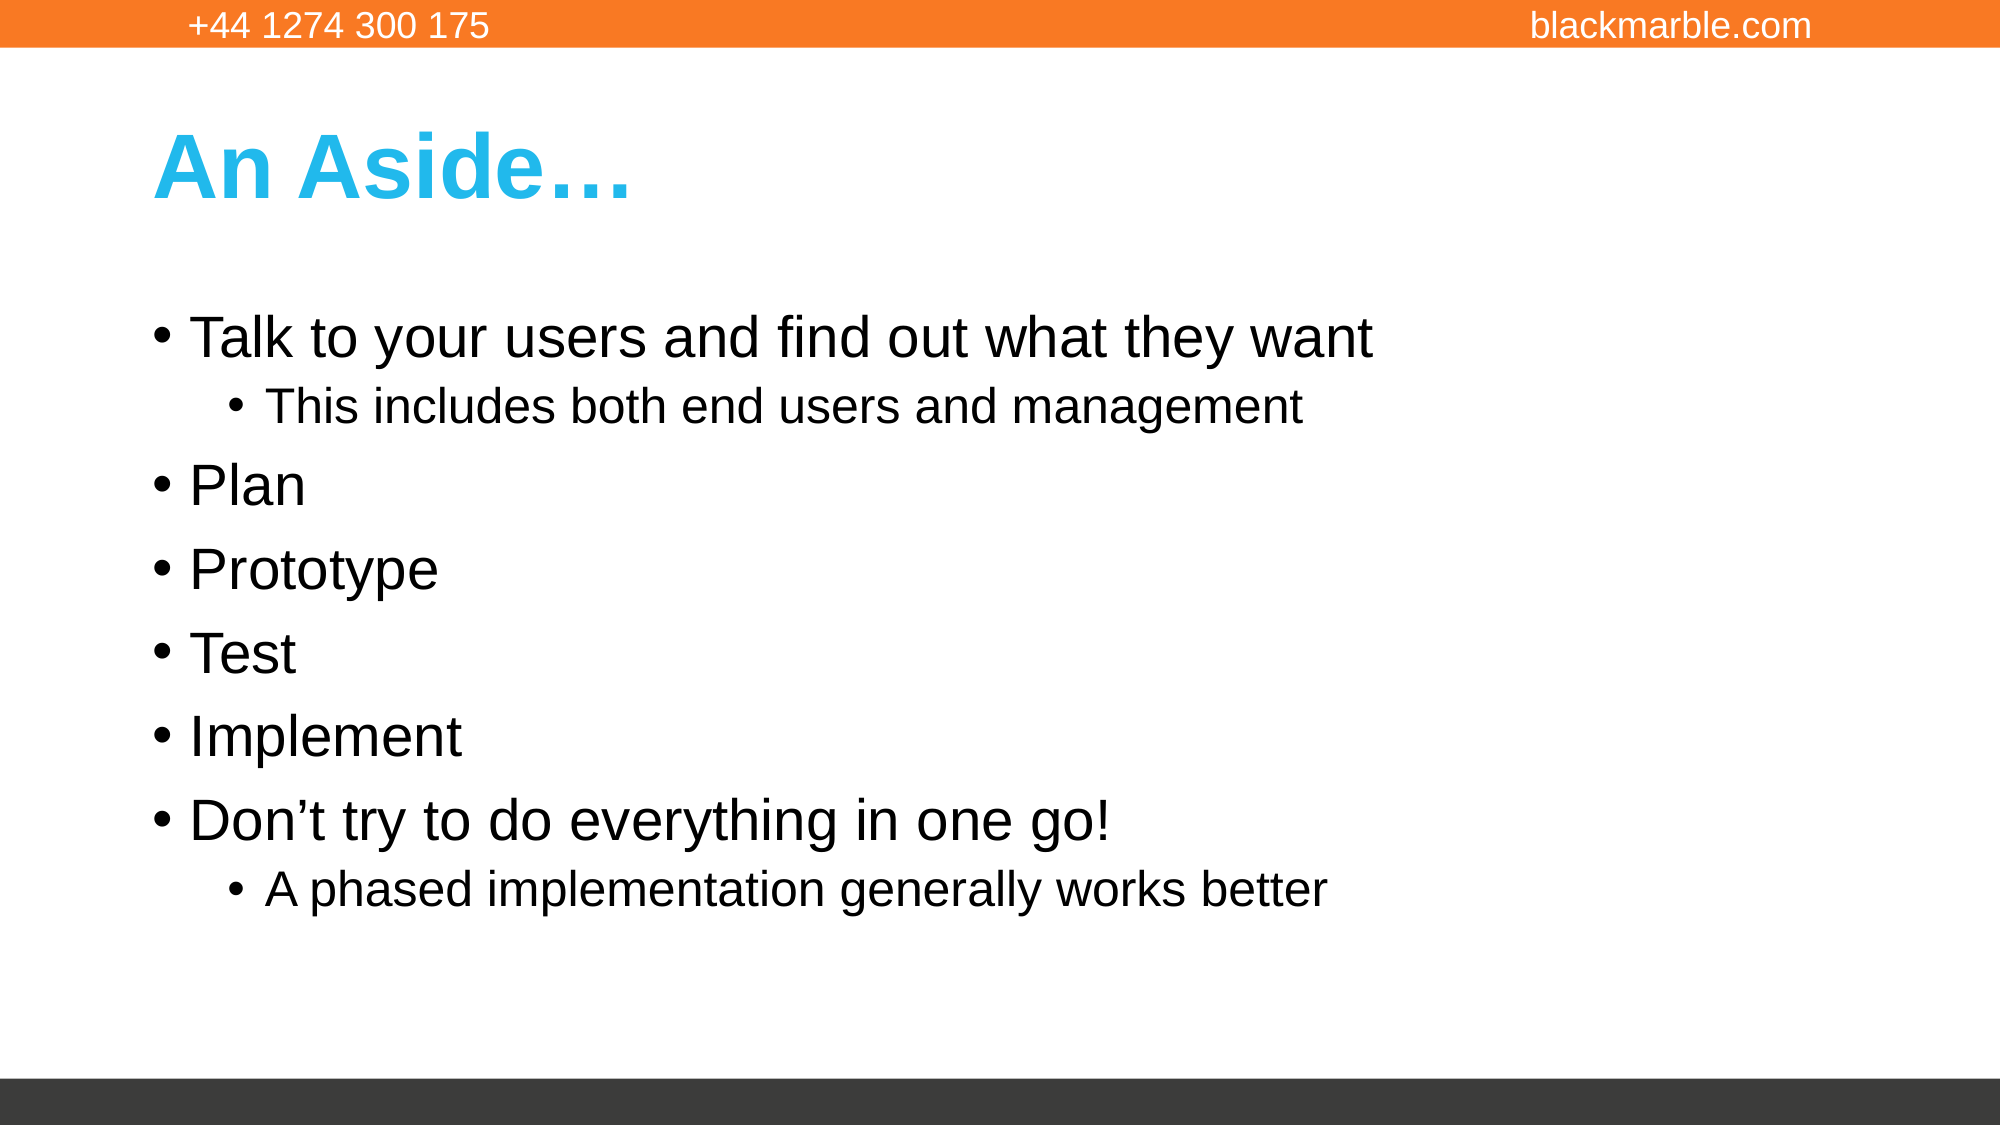

# An Aside…
Talk to your users and find out what they want
This includes both end users and management
Plan
Prototype
Test
Implement
Don’t try to do everything in one go!
A phased implementation generally works better